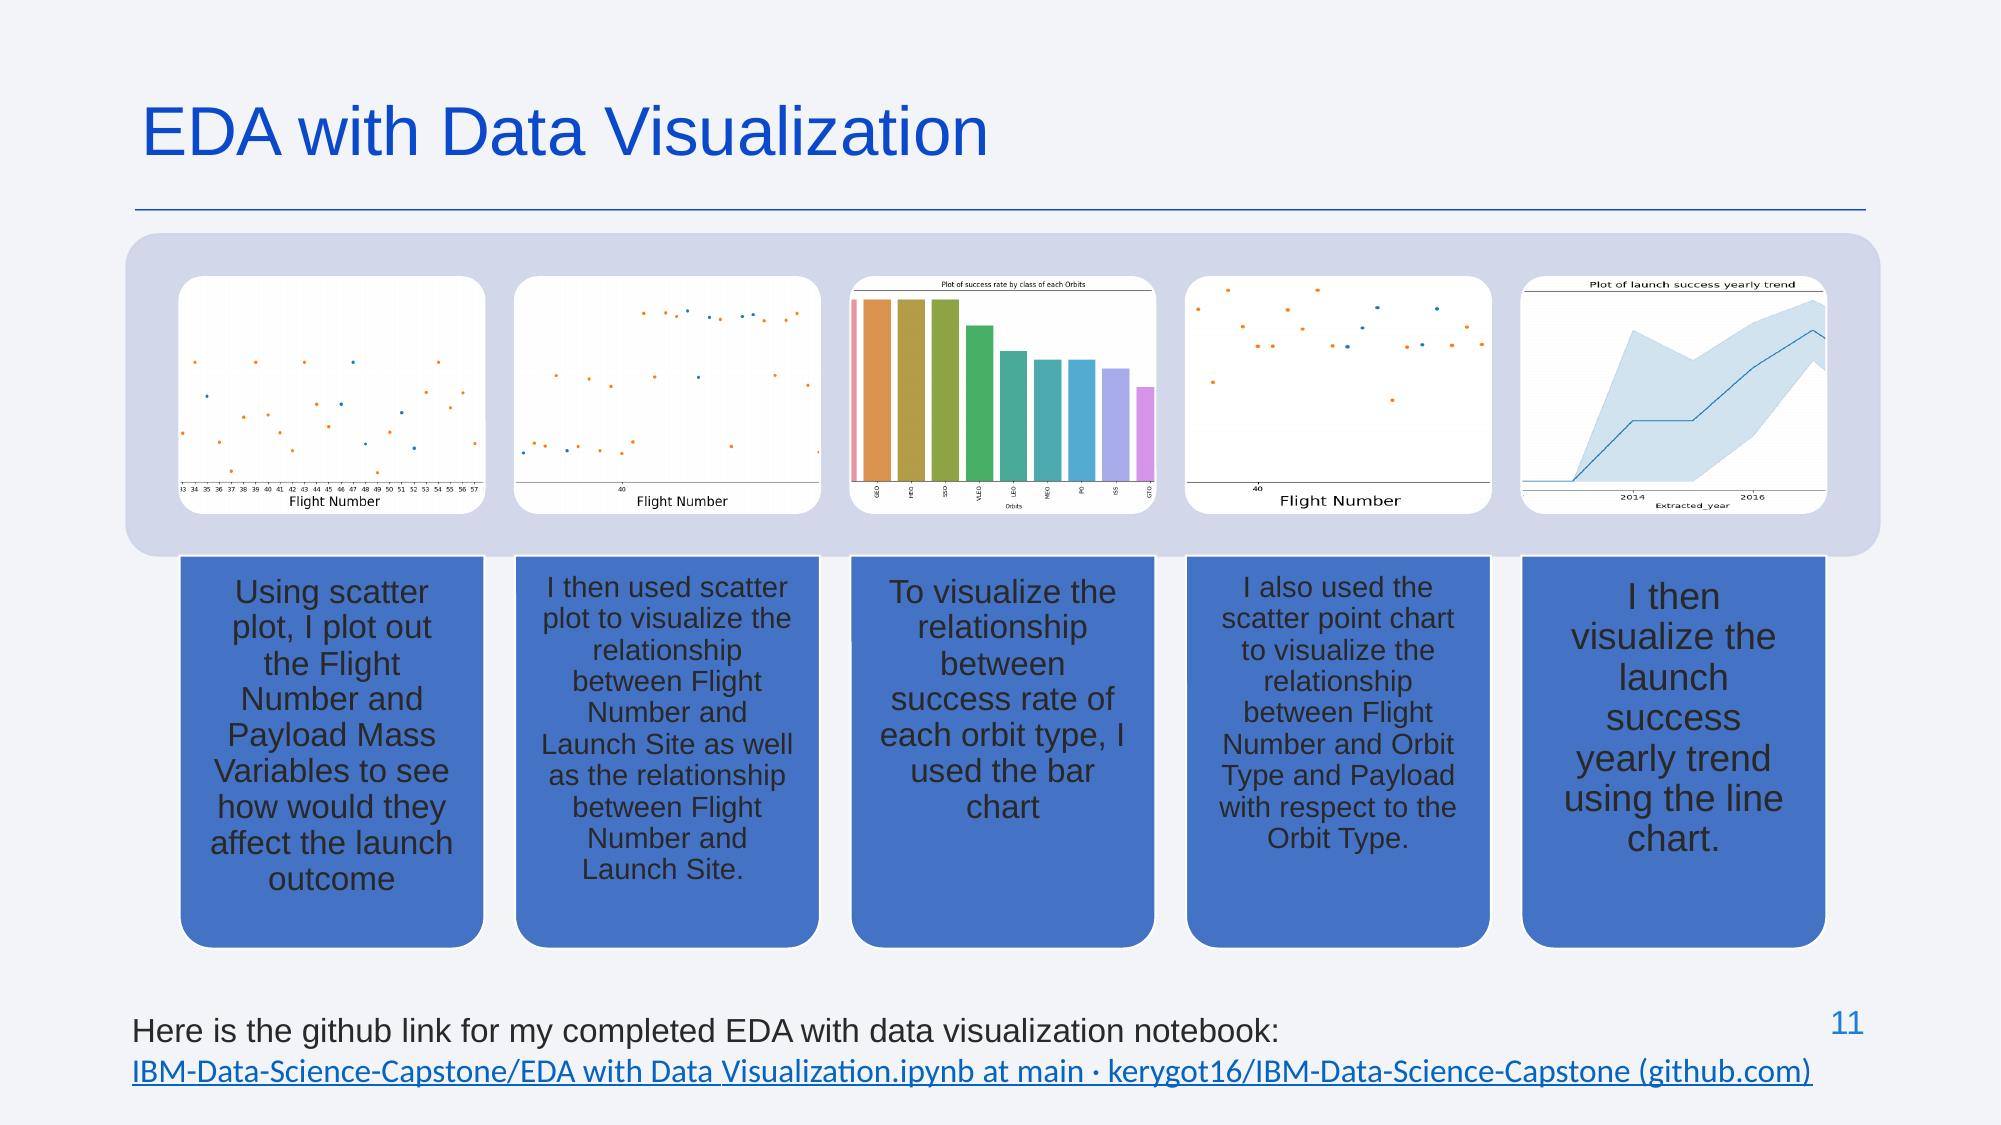

EDA with Data Visualization
Using scatter plot, I plot out the Flight Number and Payload Mass Variables to see how would they affect the launch outcome
I then used scatter plot to visualize the relationship between Flight Number and Launch Site as well as the relationship between Flight Number and Launch Site.
To visualize the relationship between success rate of each orbit type, I used the bar chart
I also used the scatter point chart to visualize the relationship between Flight Number and Orbit Type and Payload with respect to the Orbit Type.
I then visualize the launch success yearly trend using the line chart.
11
Here is the github link for my completed EDA with data visualization notebook:  IBM-Data-Science-Capstone/EDA with Data Visualization.ipynb at main · kerygot16/IBM-Data-Science-Capstone (github.com)